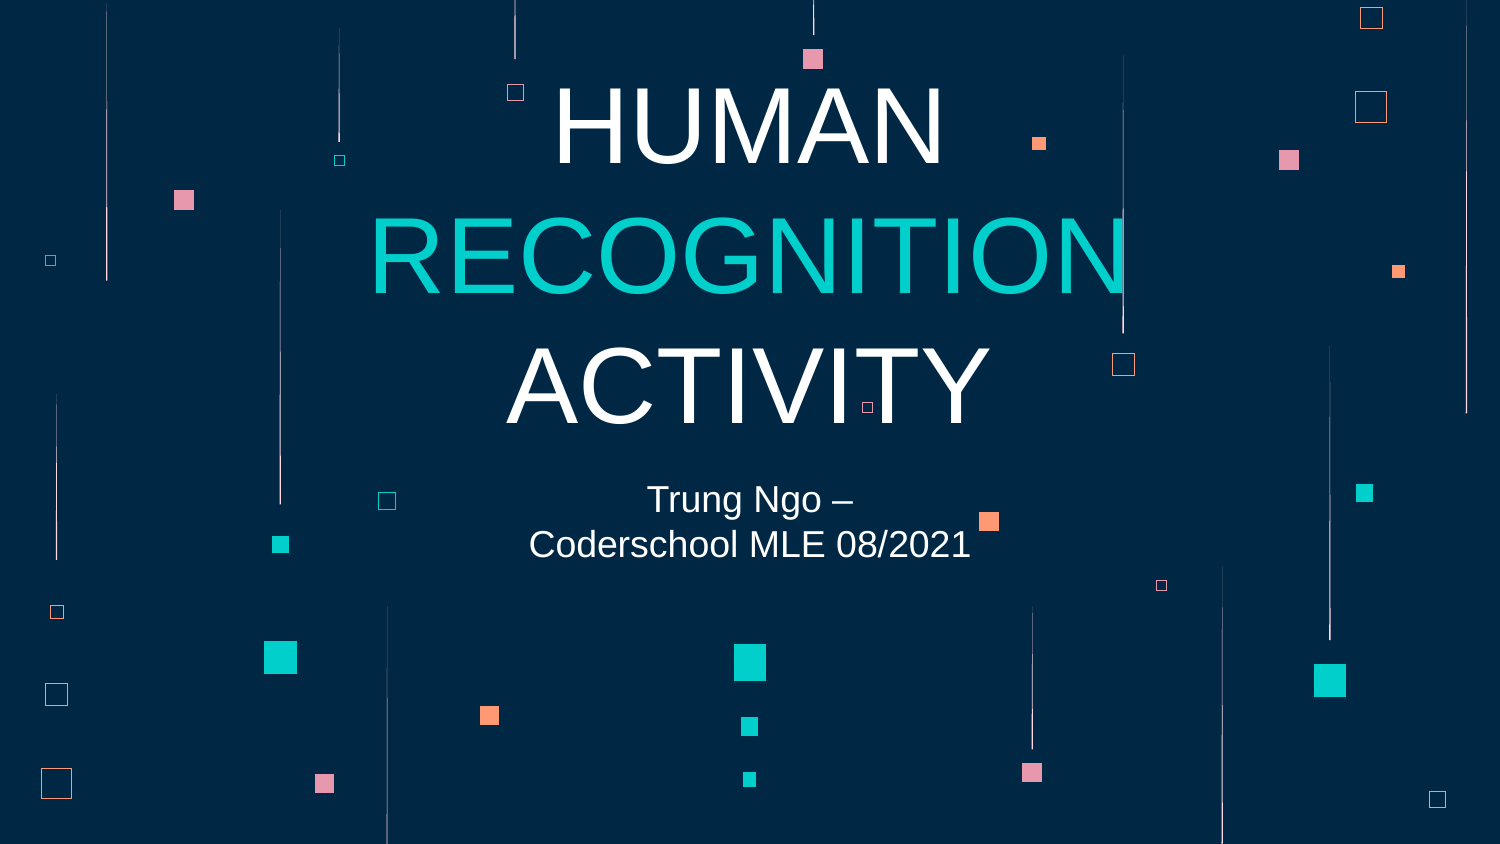

# HUMAN RECOGNITION ACTIVITY

Trung Ngo –
Coderschool MLE 08/2021